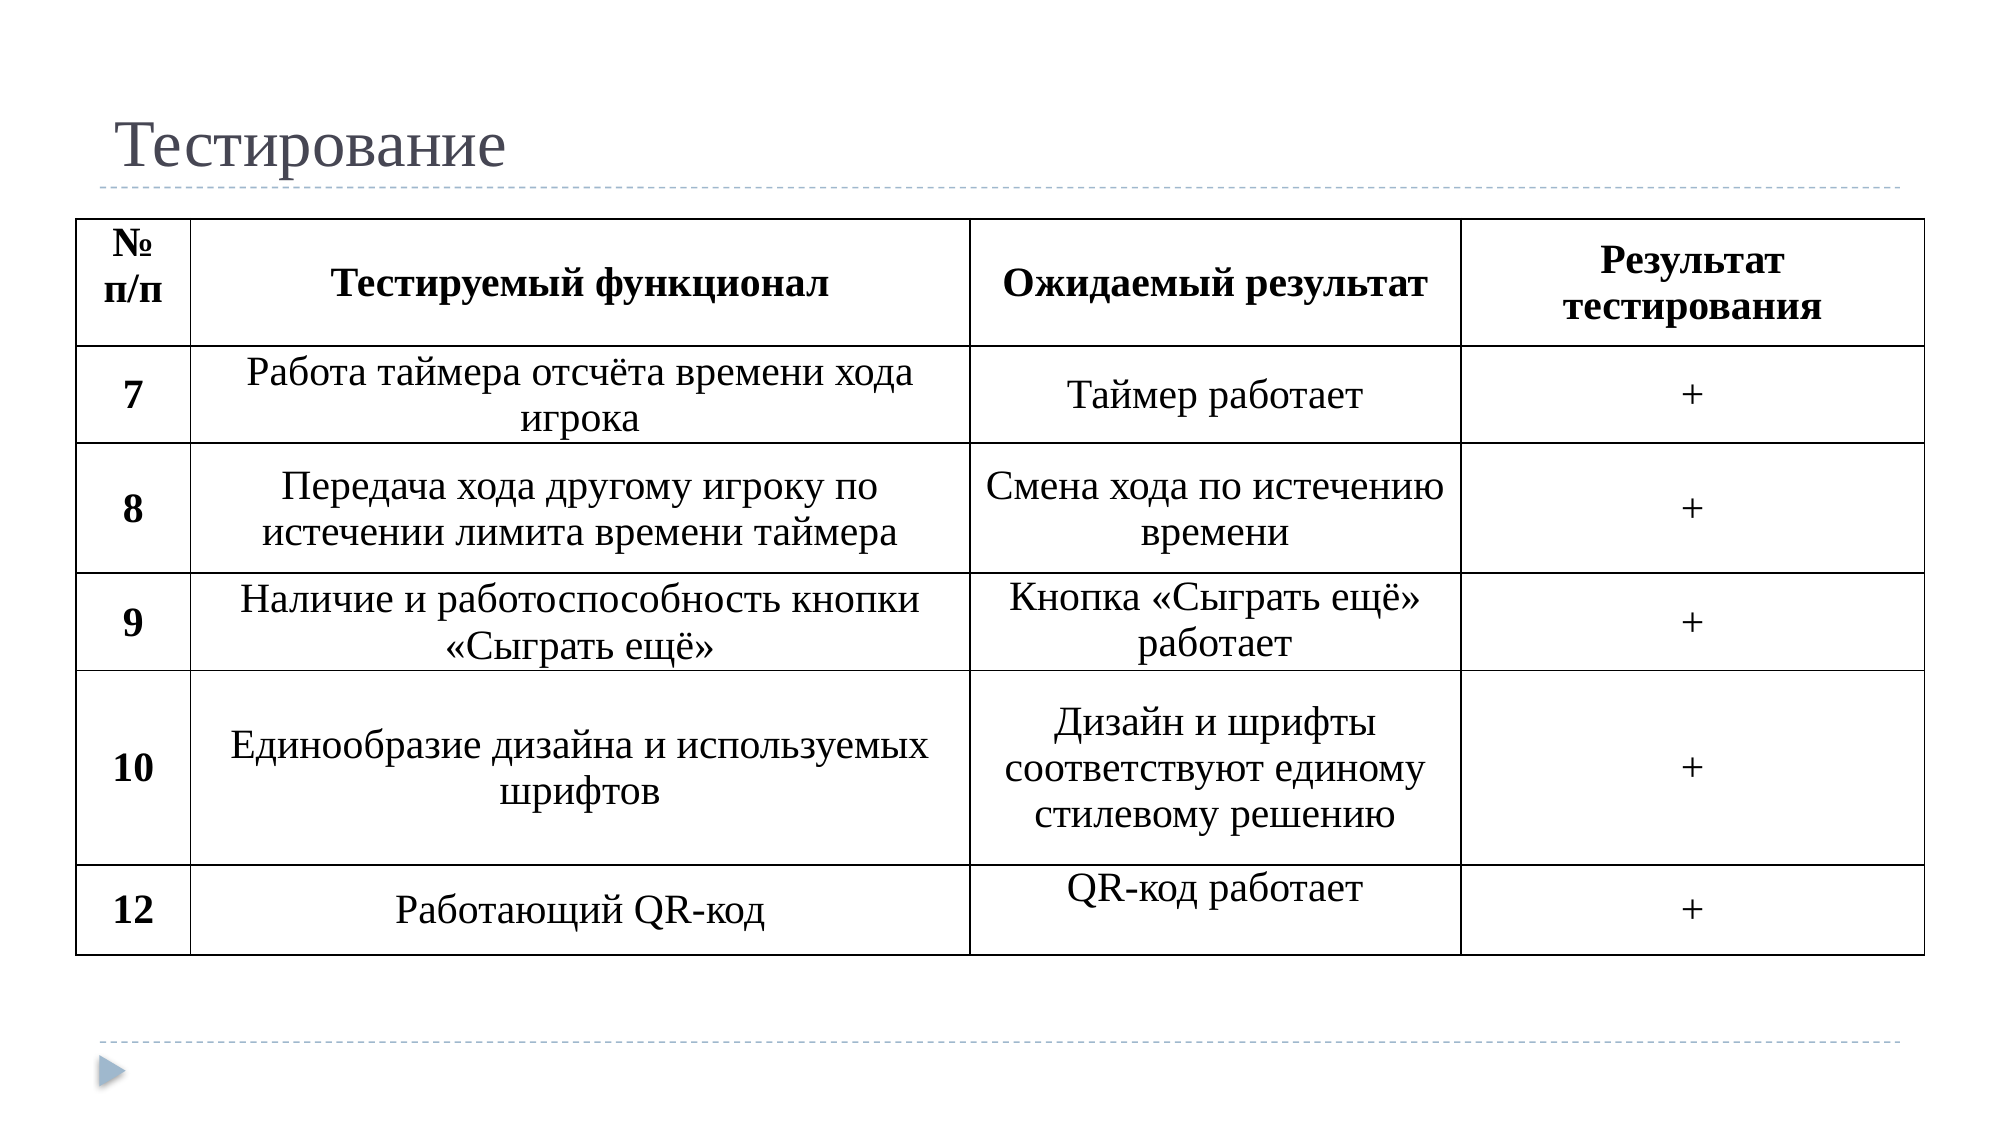

# Тестирование
| № п/п | Тестируемый функционал | Ожидаемый результат | Результат тестирования |
| --- | --- | --- | --- |
| 7 | Работа таймера отсчёта времени хода игрока | Таймер работает | + |
| 8 | Передача хода другому игроку по истечении лимита времени таймера | Смена хода по истечению времени | + |
| 9 | Наличие и работоспособность кнопки «Сыграть ещё» | Кнопка «Сыграть ещё» работает | + |
| 10 | Единообразие дизайна и используемых шрифтов | Дизайн и шрифты соответствуют единому стилевому решению | + |
| 12 | Работающий QR-код | QR-код работает | + |